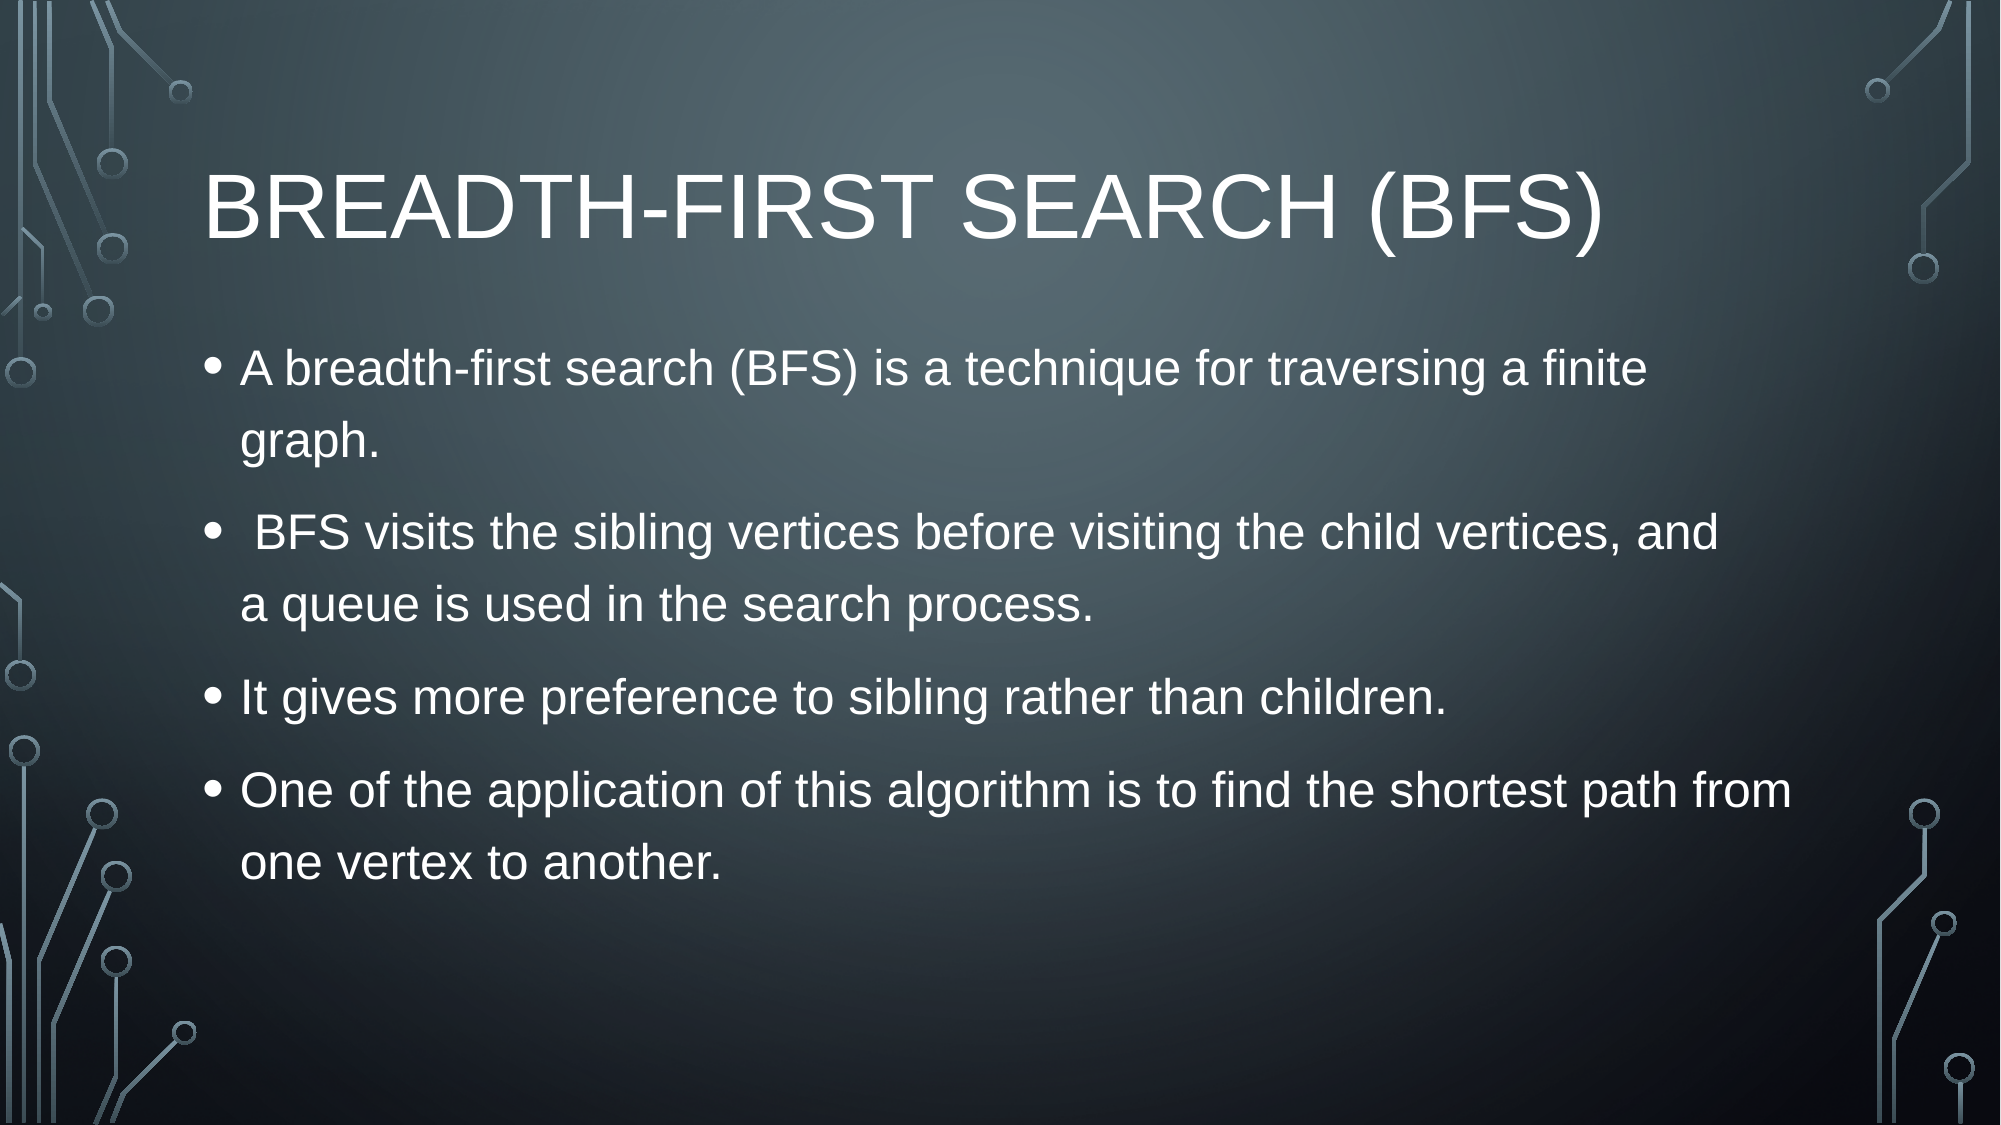

# Breadth-first search (BFS)
A breadth-first search (BFS) is a technique for traversing a finite graph.
 BFS visits the sibling vertices before visiting the child vertices, and a queue is used in the search process.
It gives more preference to sibling rather than children.
One of the application of this algorithm is to find the shortest path from one vertex to another.